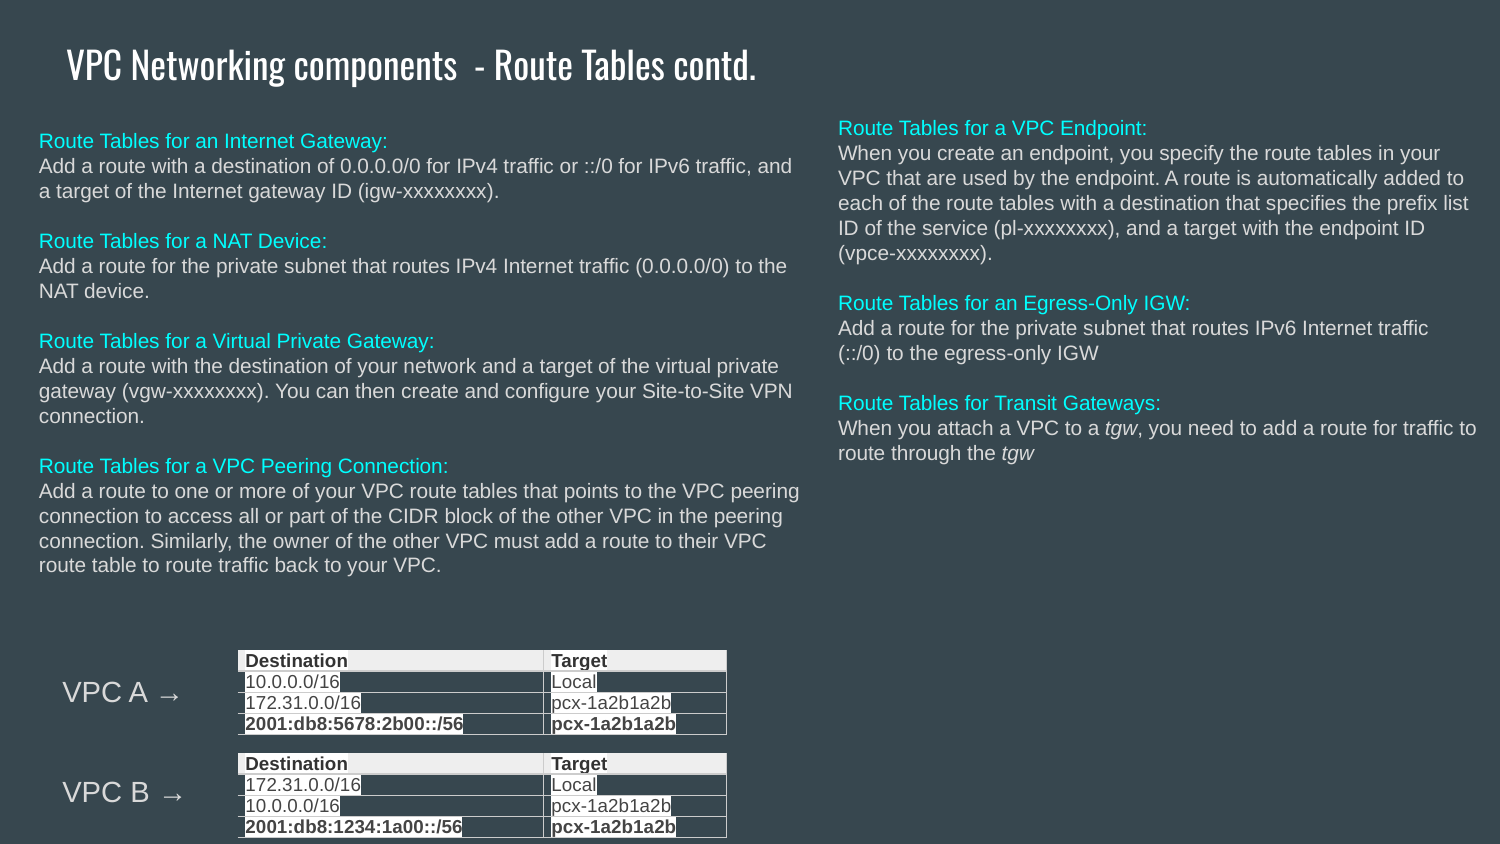

# VPC Networking components  - Route Tables contd.
Route Tables for a VPC Endpoint:
When you create an endpoint, you specify the route tables in your VPC that are used by the endpoint. A route is automatically added to each of the route tables with a destination that specifies the prefix list ID of the service (pl-xxxxxxxx), and a target with the endpoint ID (vpce-xxxxxxxx).

Route Tables for an Egress-Only IGW:
Add a route for the private subnet that routes IPv6 Internet traffic (::/0) to the egress-only IGW

Route Tables for Transit Gateways:
When you attach a VPC to a tgw, you need to add a route for traffic to route through the tgw

Route Tables for an Internet Gateway:
Add a route with a destination of 0.0.0.0/0 for IPv4 traffic or ::/0 for IPv6 traffic, and a target of the Internet gateway ID (igw-xxxxxxxx).

Route Tables for a NAT Device:
Add a route for the private subnet that routes IPv4 Internet traffic (0.0.0.0/0) to the NAT device.

Route Tables for a Virtual Private Gateway:
Add a route with the destination of your network and a target of the virtual private gateway (vgw-xxxxxxxx). You can then create and configure your Site-to-Site VPN connection.

Route Tables for a VPC Peering Connection:
Add a route to one or more of your VPC route tables that points to the VPC peering connection to access all or part of the CIDR block of the other VPC in the peering connection. Similarly, the owner of the other VPC must add a route to their VPC route table to route traffic back to your VPC.
| Destination | Target |
| --- | --- |
| 10.0.0.0/16 | Local |
| 172.31.0.0/16 | pcx-1a2b1a2b |
| 2001:db8:5678:2b00::/56 | pcx-1a2b1a2b |
VPC A →
| Destination | Target |
| --- | --- |
| 172.31.0.0/16 | Local |
| 10.0.0.0/16 | pcx-1a2b1a2b |
| 2001:db8:1234:1a00::/56 | pcx-1a2b1a2b |
VPC B →